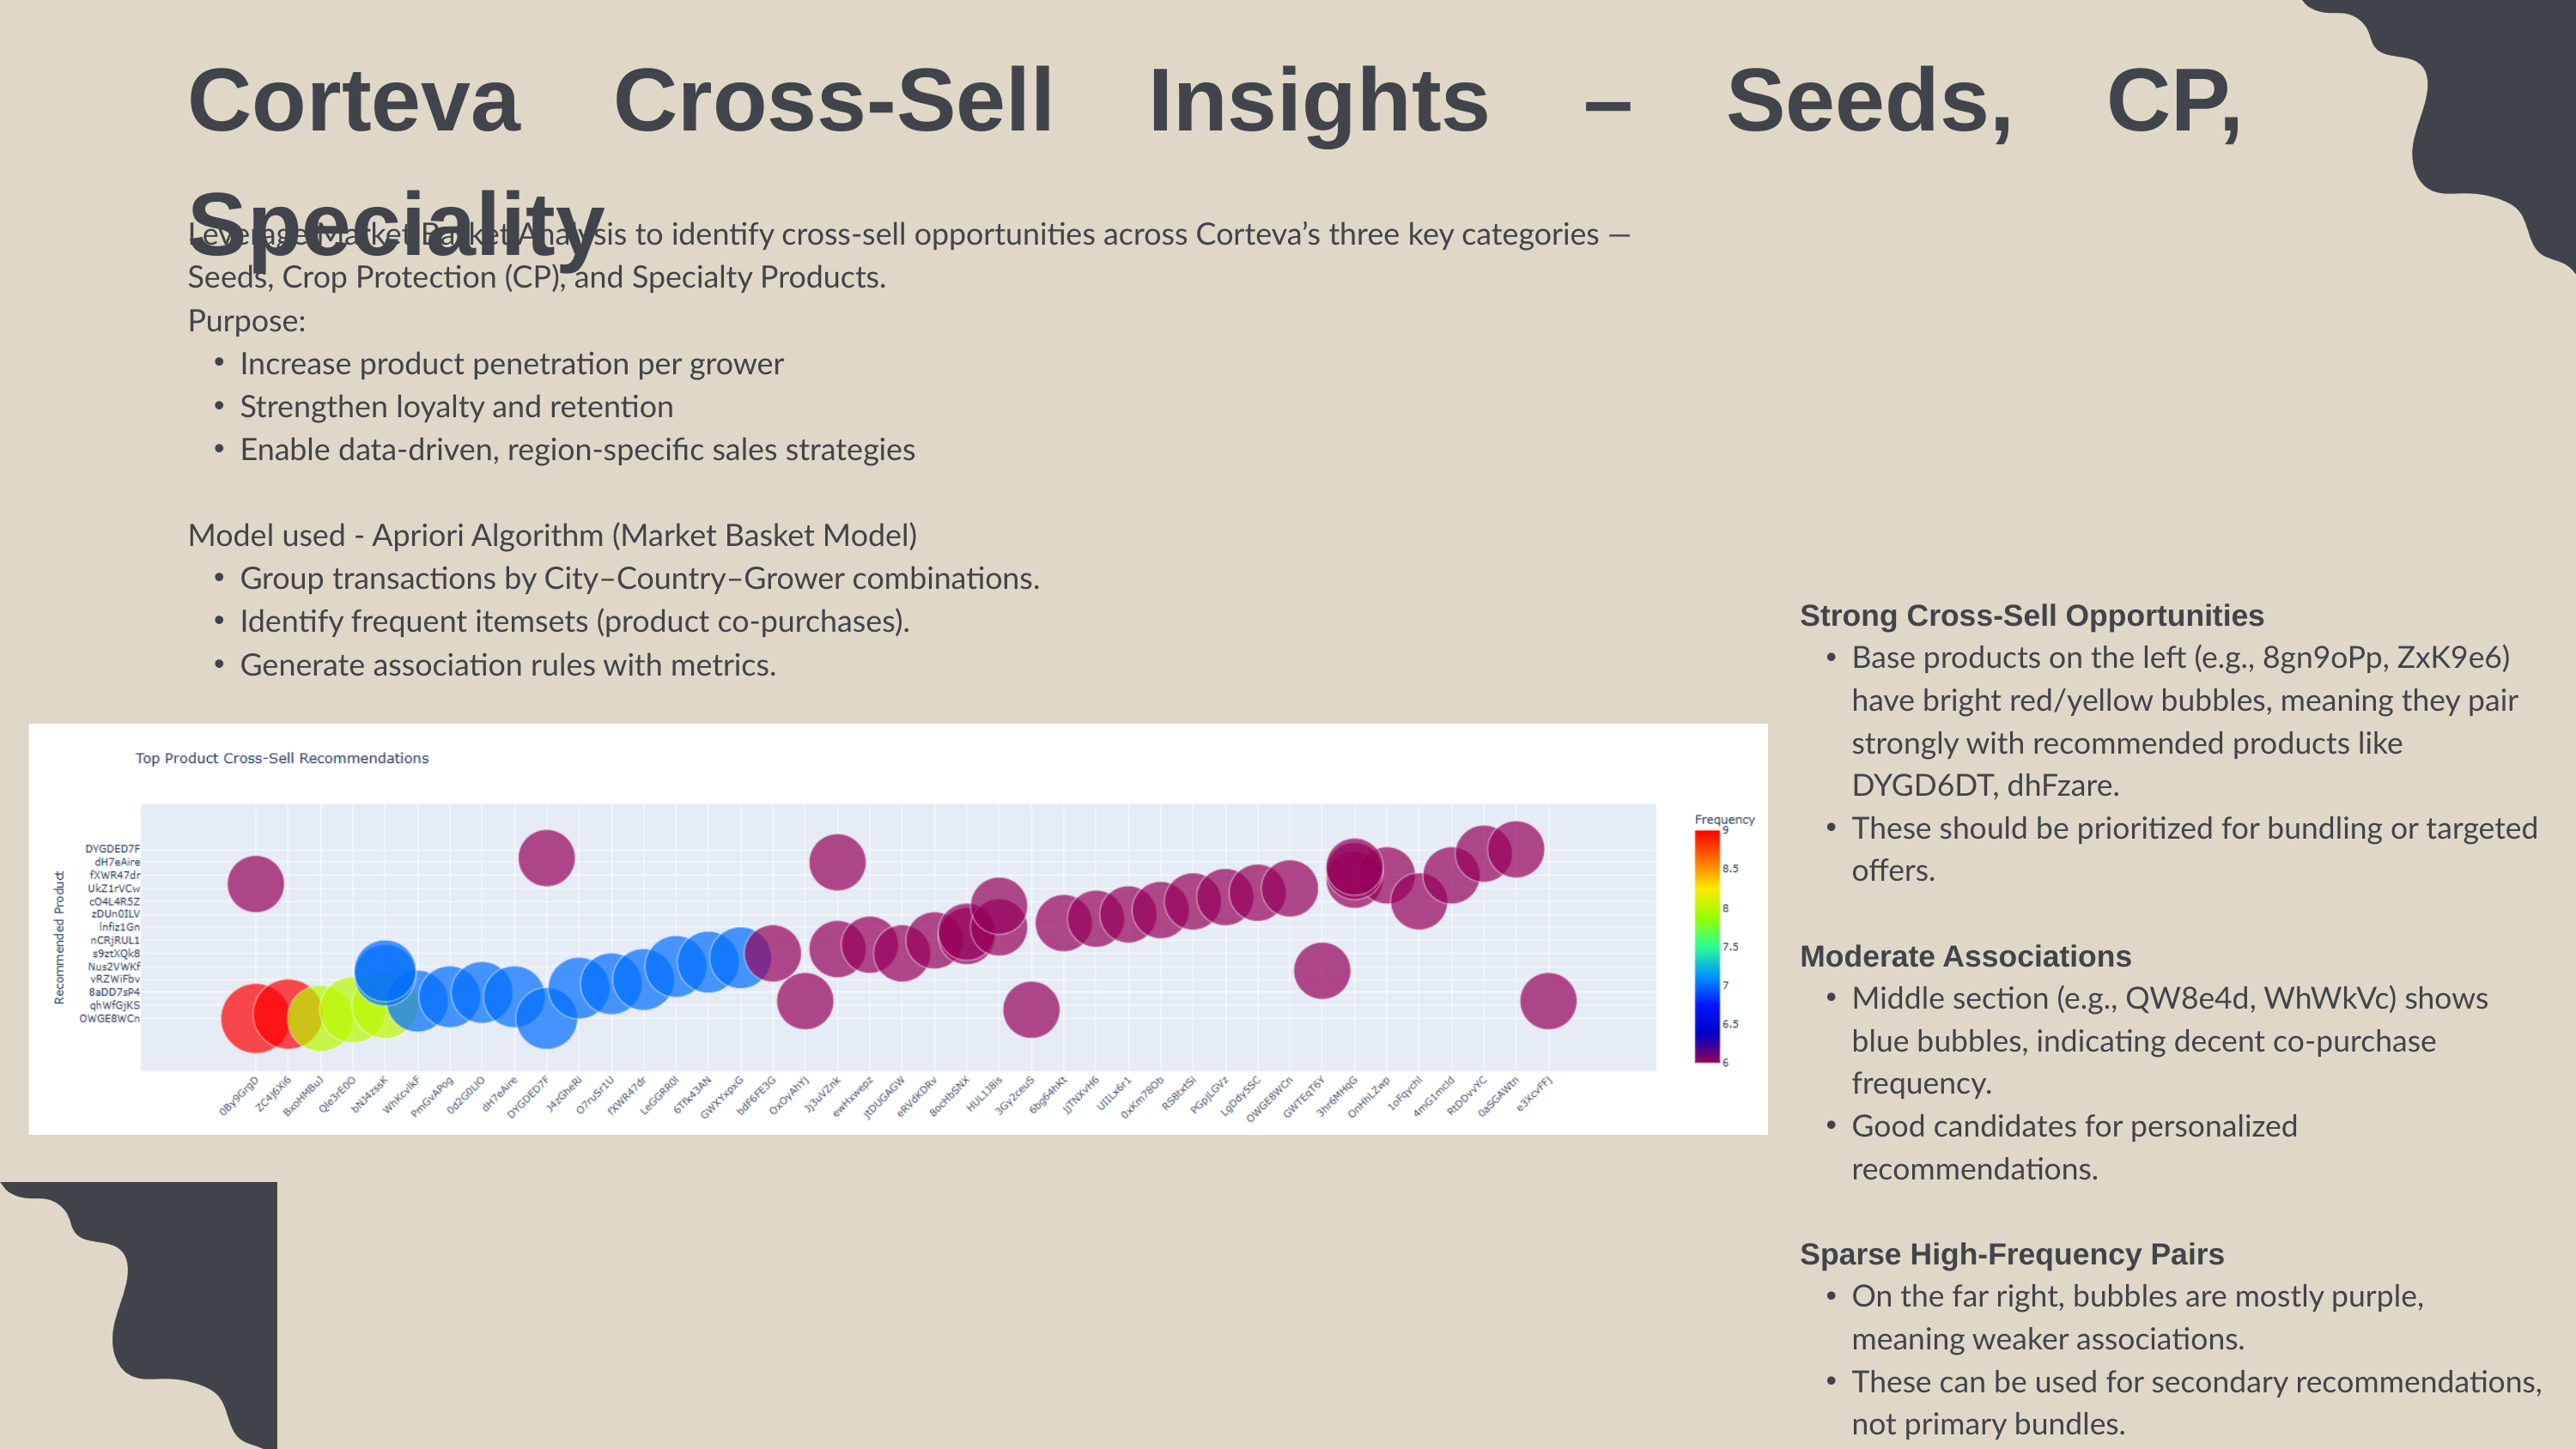

Corteva Cross-Sell Insights – Seeds, CP, Speciality
Leverage Market Basket Analysis to identify cross-sell opportunities across Corteva’s three key categories — Seeds, Crop Protection (CP), and Specialty Products.
Purpose:
Increase product penetration per grower
Strengthen loyalty and retention
Enable data-driven, region-specific sales strategies

Model used - Apriori Algorithm (Market Basket Model)
Group transactions by City–Country–Grower combinations.
Identify frequent itemsets (product co-purchases).
Generate association rules with metrics.

Strong Cross-Sell Opportunities
Base products on the left (e.g., 8gn9oPp, ZxK9e6) have bright red/yellow bubbles, meaning they pair strongly with recommended products like DYGD6DT, dhFzare.
These should be prioritized for bundling or targeted offers.

Moderate Associations
Middle section (e.g., QW8e4d, WhWkVc) shows blue bubbles, indicating decent co-purchase frequency.
Good candidates for personalized recommendations.

Sparse High-Frequency Pairs
On the far right, bubbles are mostly purple, meaning weaker associations.
These can be used for secondary recommendations, not primary bundles.